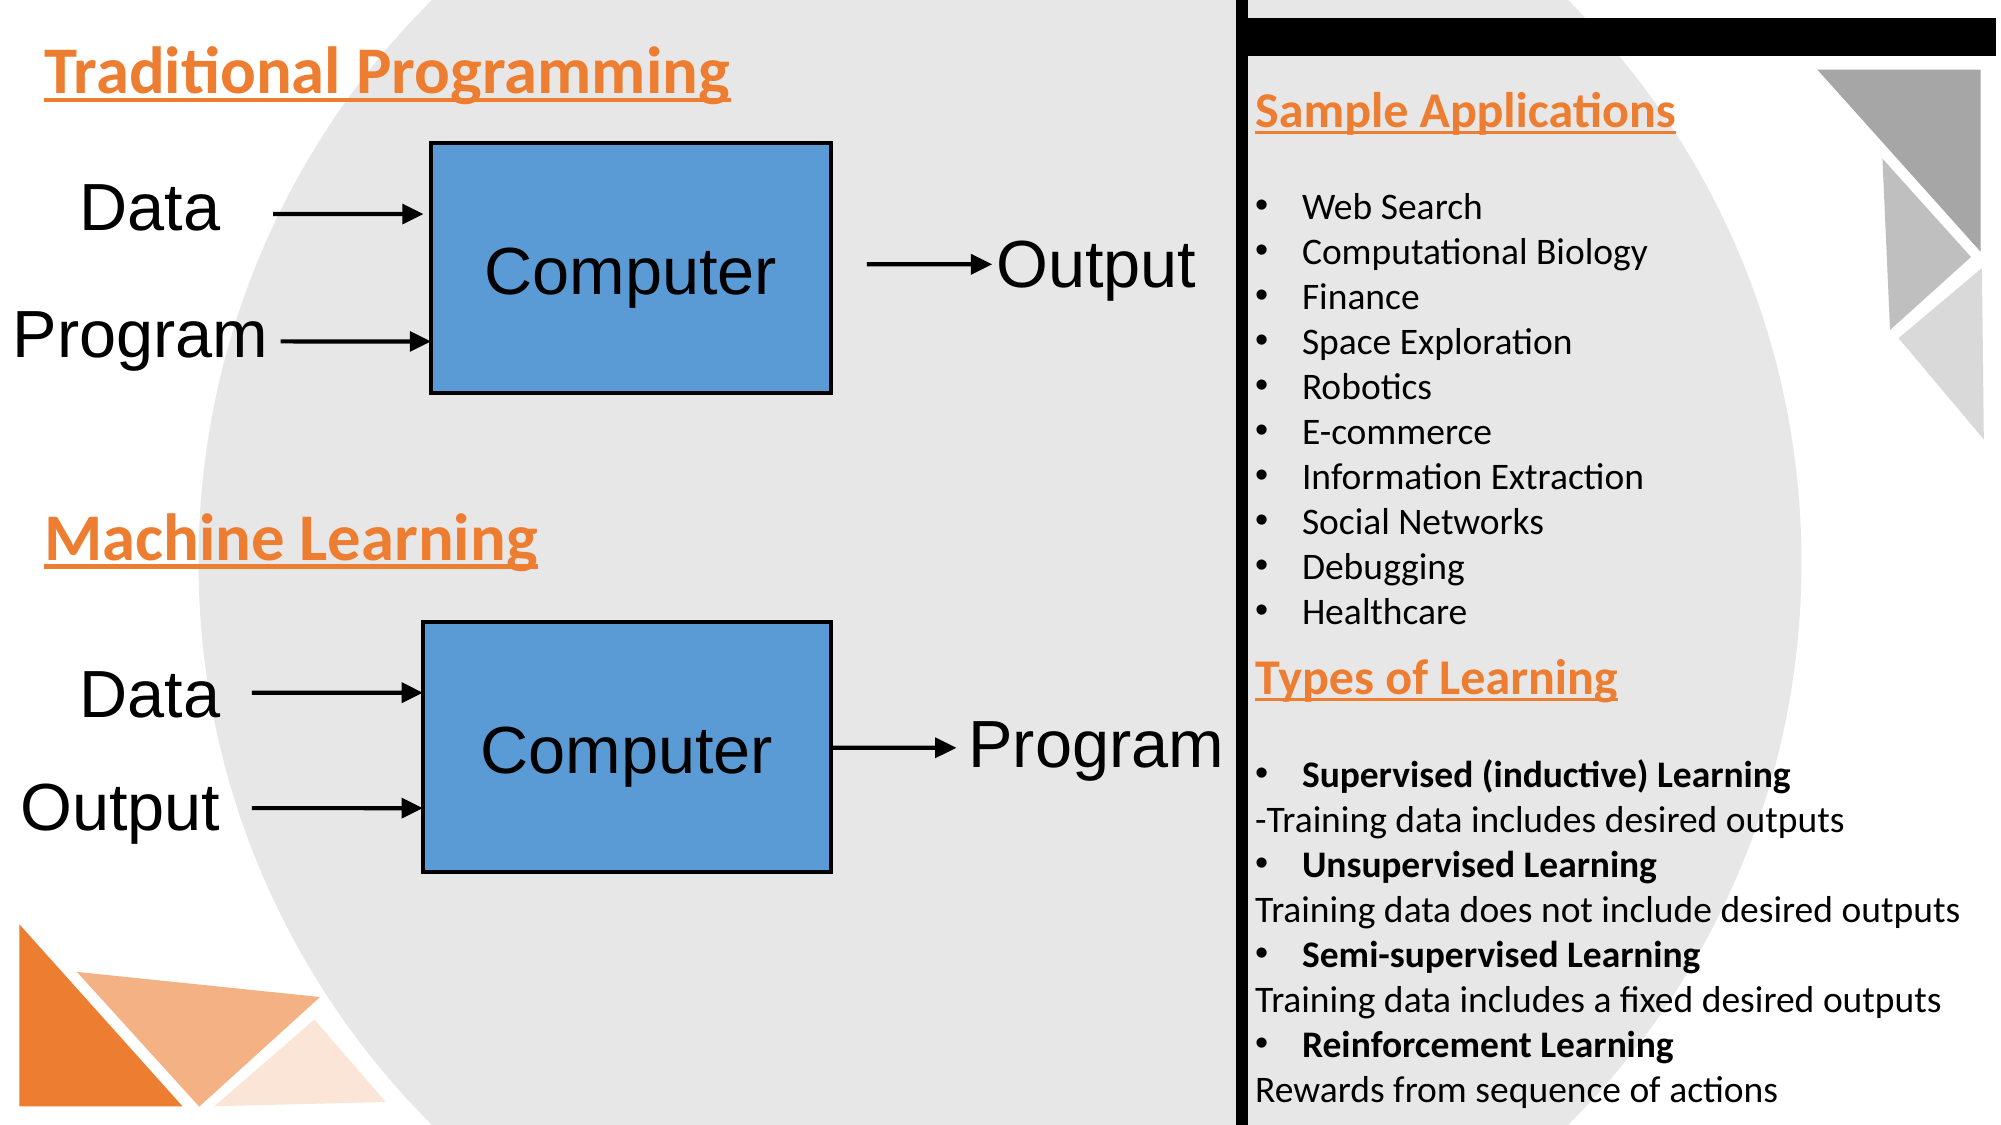

Traditional Programming

  Machine Learning

Sample Applications

Web Search
Computational Biology
Finance
Space Exploration
Robotics
E-commerce
Information Extraction
Social Networks
Debugging
Healthcare

Computer
Data

Output

Program

Computer
Types of Learning

Supervised (inductive) Learning
-Training data includes desired outputs
Unsupervised Learning
Training data does not include desired outputs
Semi-supervised Learning
Training data includes a fixed desired outputs
Reinforcement Learning
Rewards from sequence of actions
Data

Program

Output